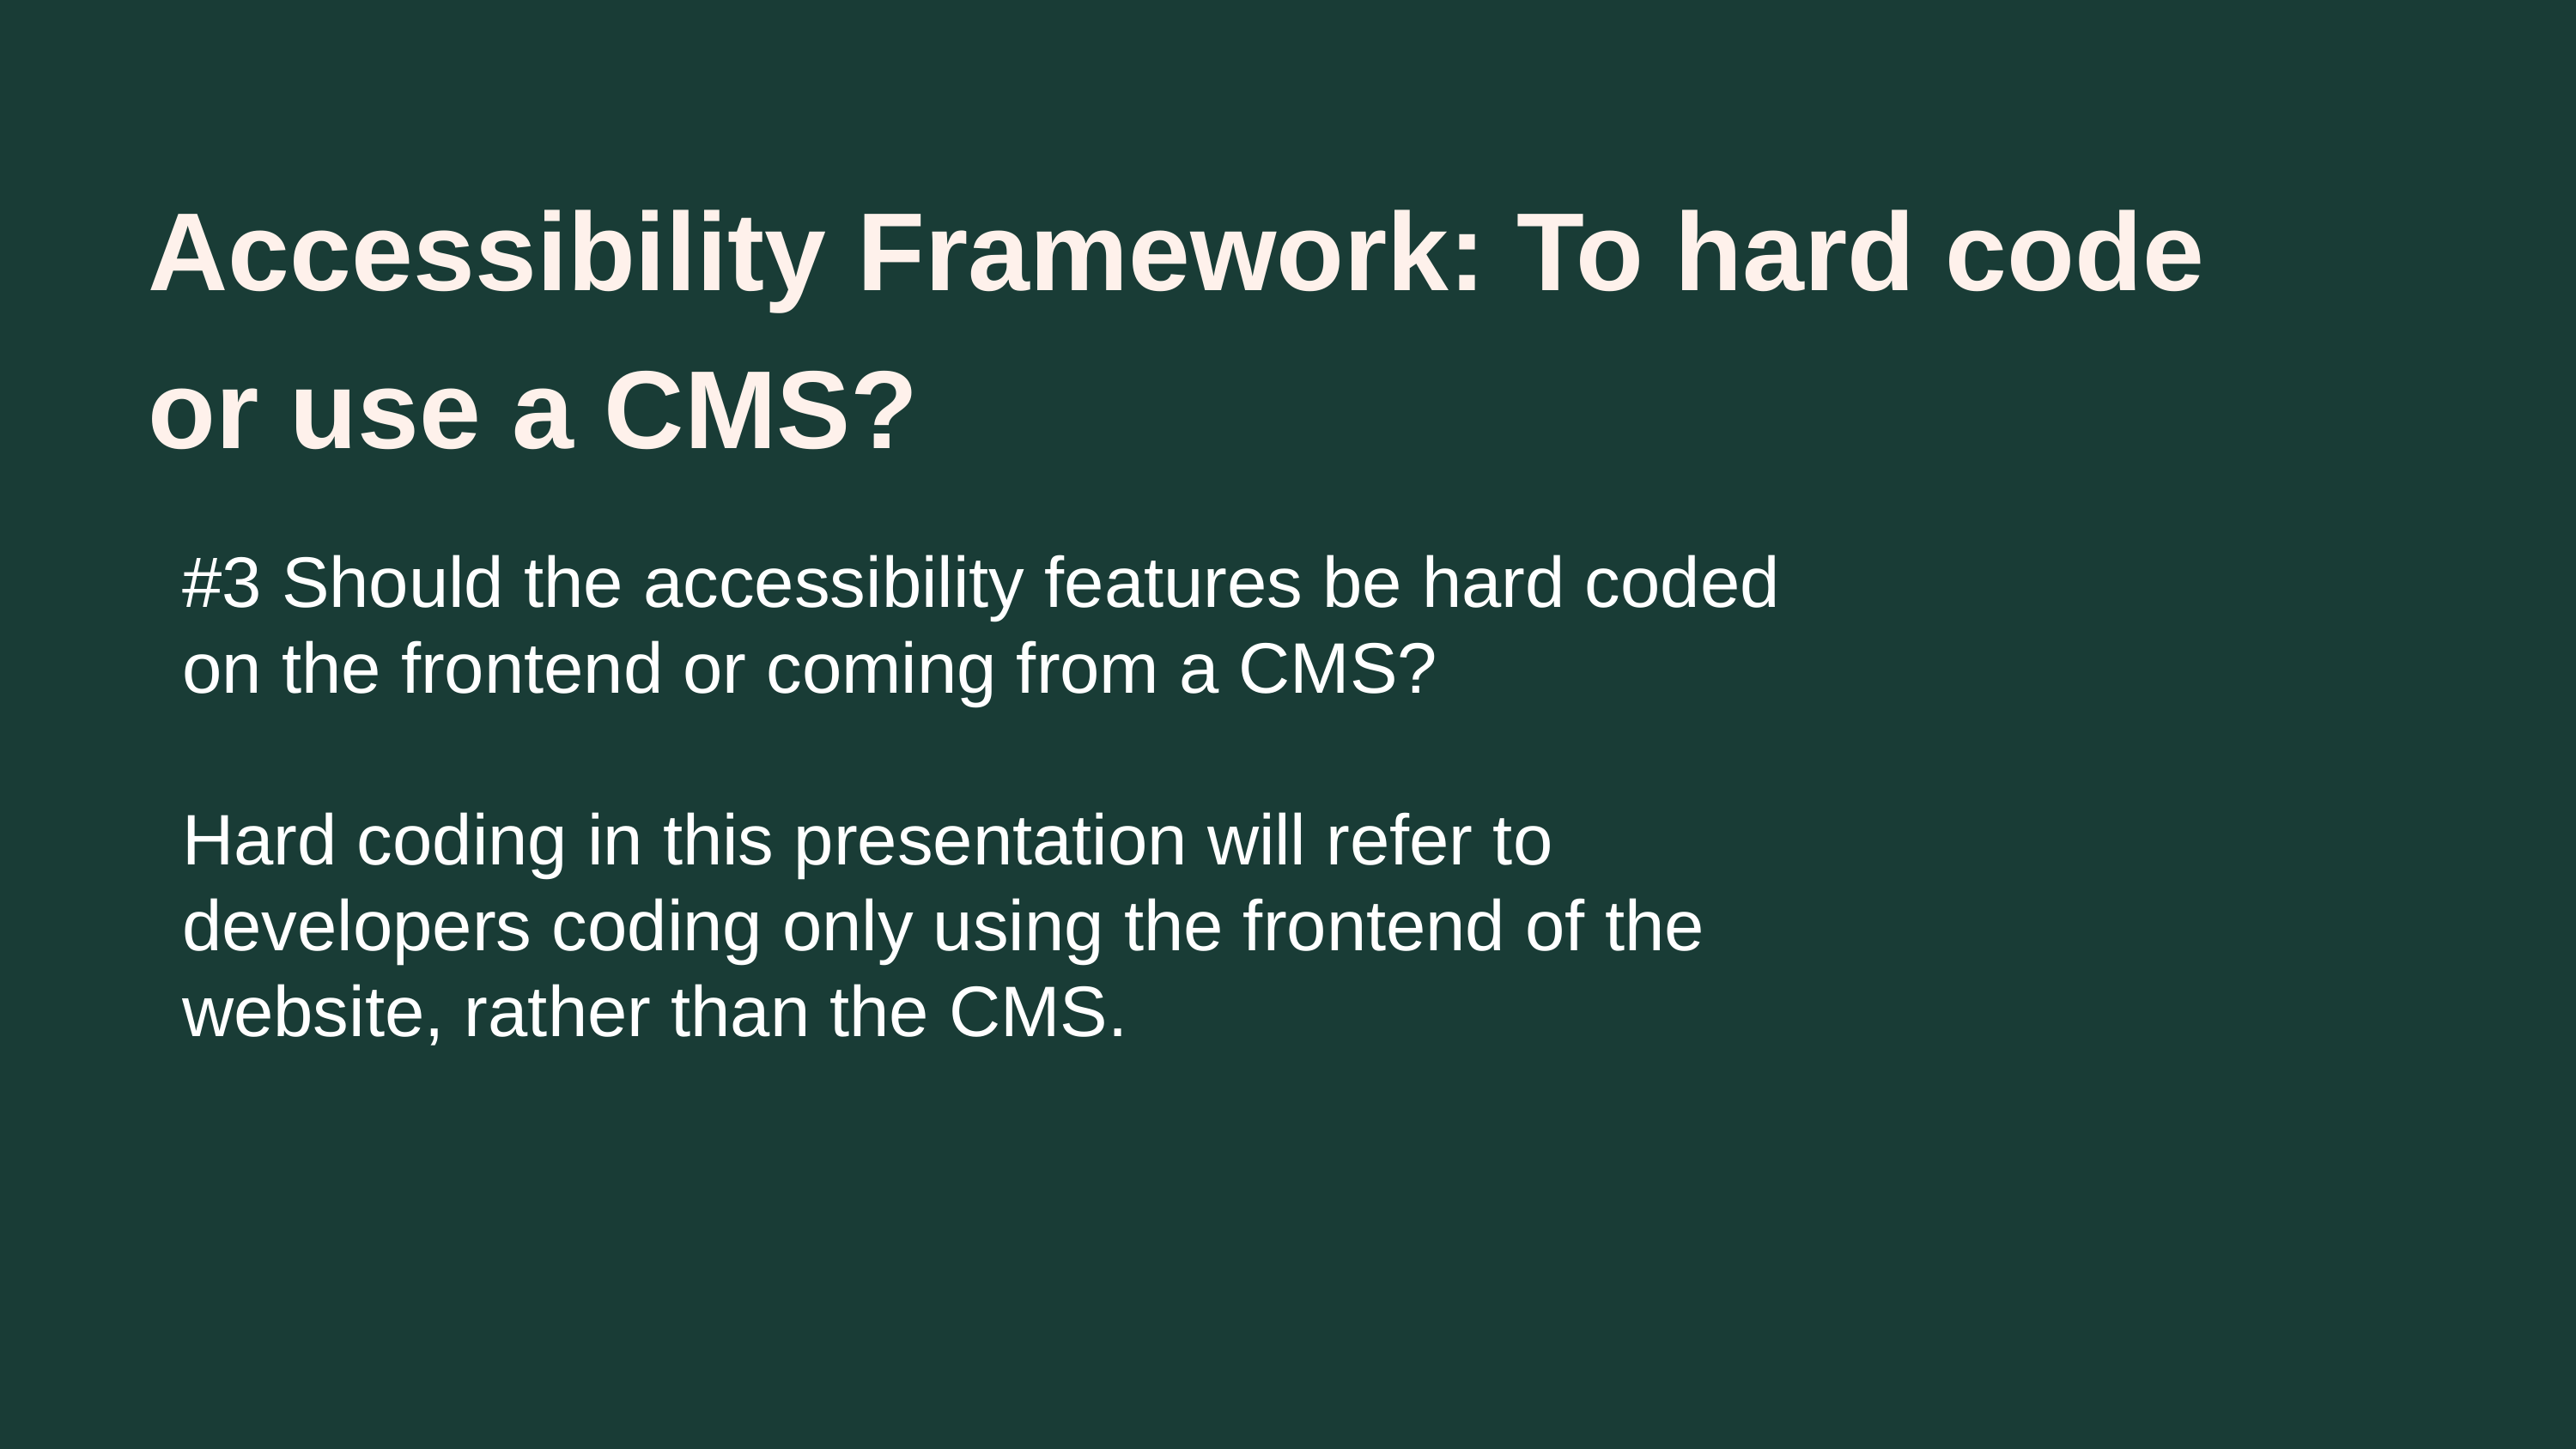

Accessibility Framework: To hard code or use a CMS?
#3 Should the accessibility features be hard coded on the frontend or coming from a CMS?

Hard coding in this presentation will refer to developers coding only using the frontend of the website, rather than the CMS.